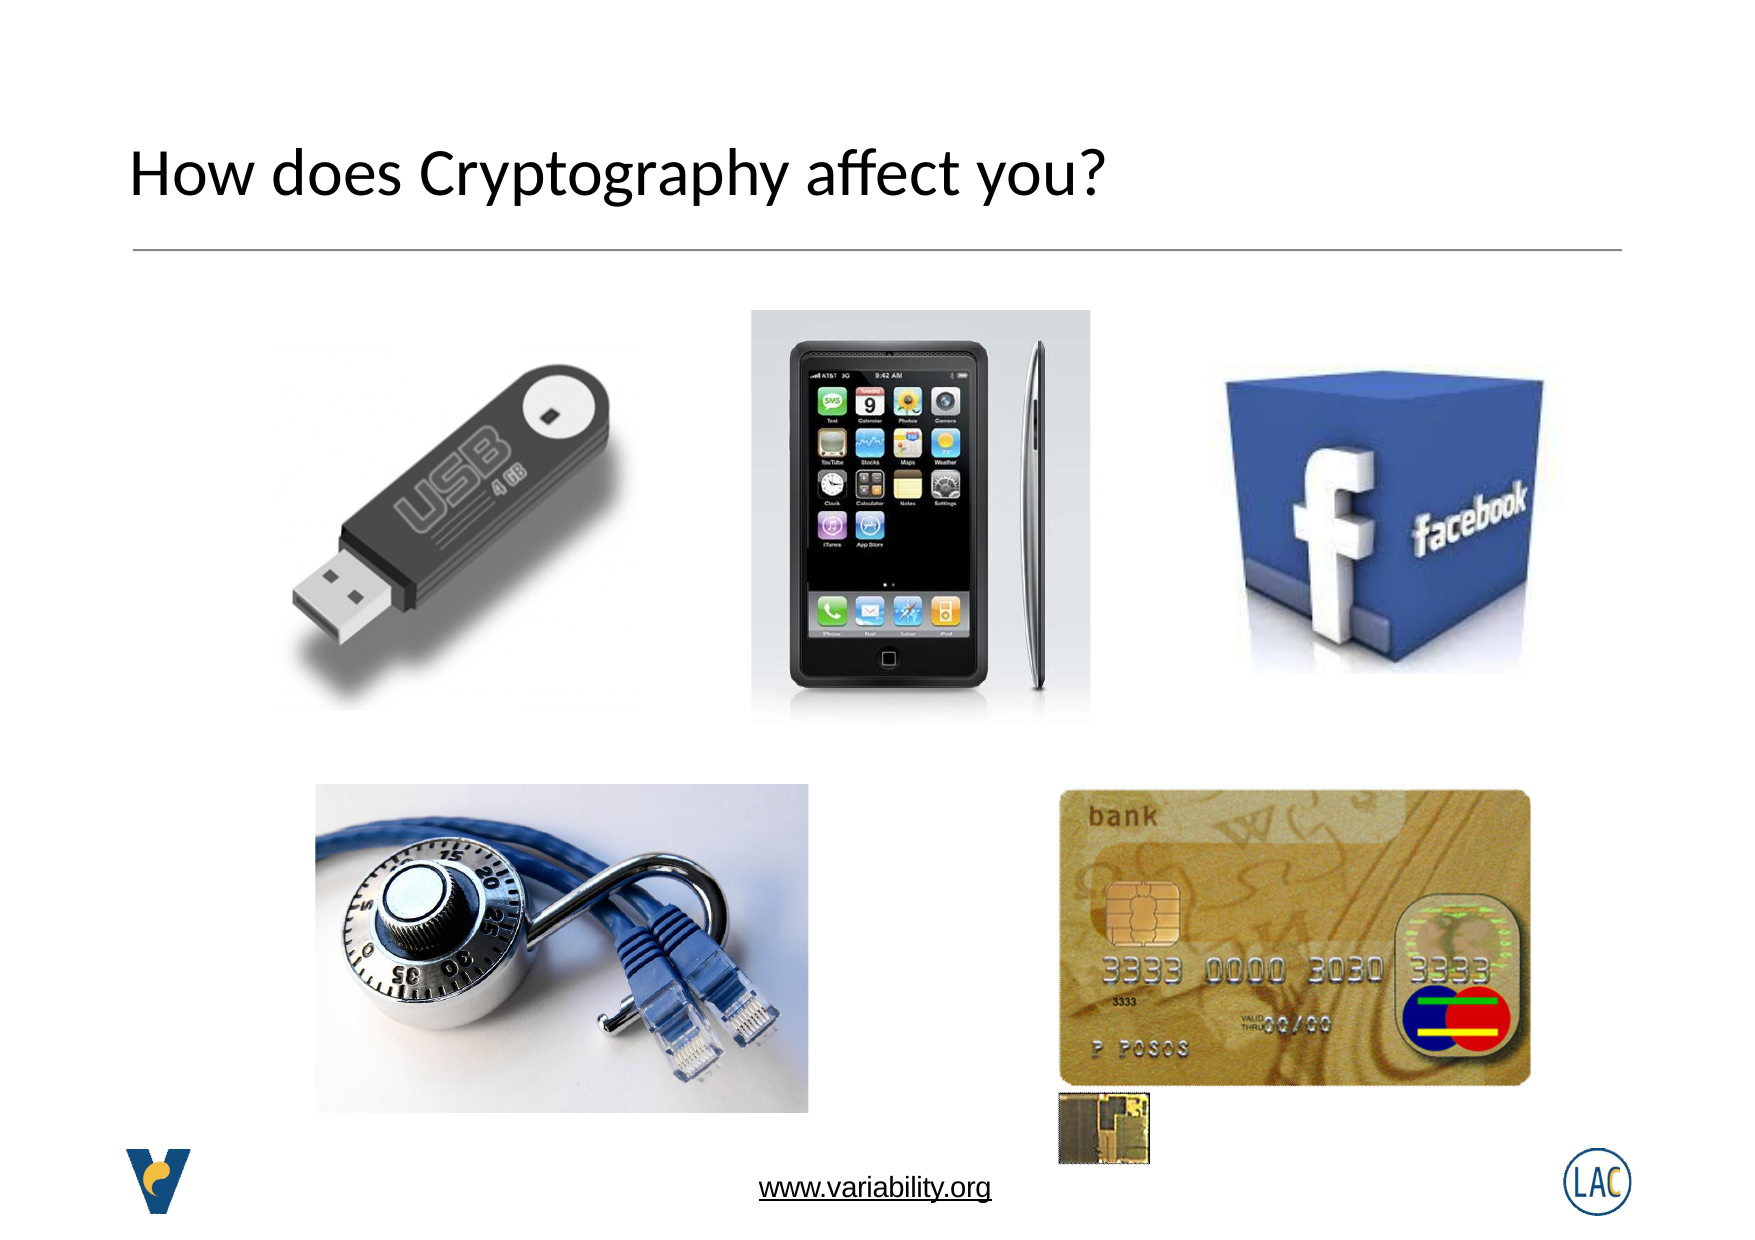

# How does Cryptography affect you?

www.variability.org